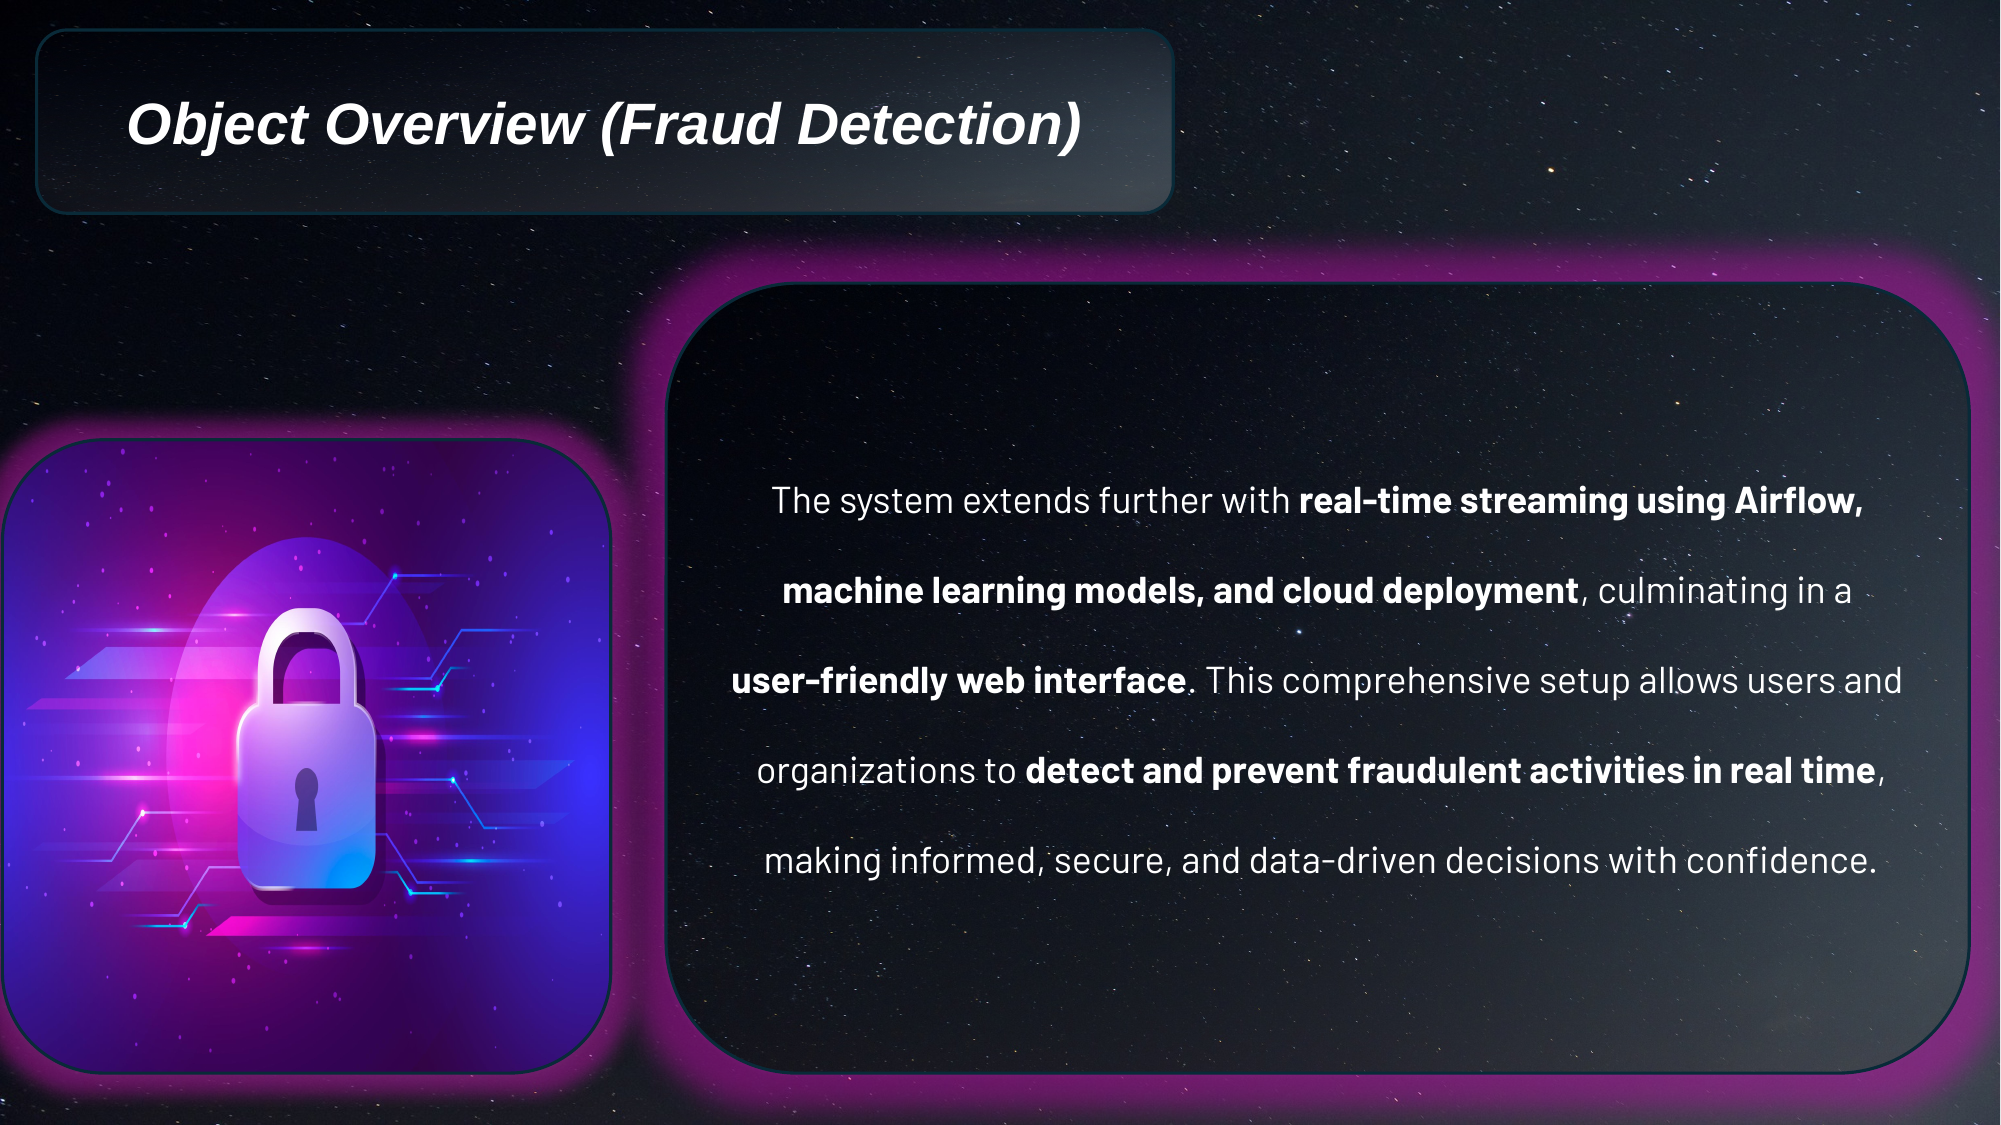

Object Overview (Fraud Detection)
The system extends further with real-time streaming using Airflow,

 machine learning models, and cloud deployment, culminating in a

user-friendly web interface. This comprehensive setup allows users and

 organizations to detect and prevent fraudulent activities in real time,

 making informed, secure, and data-driven decisions with confidence.